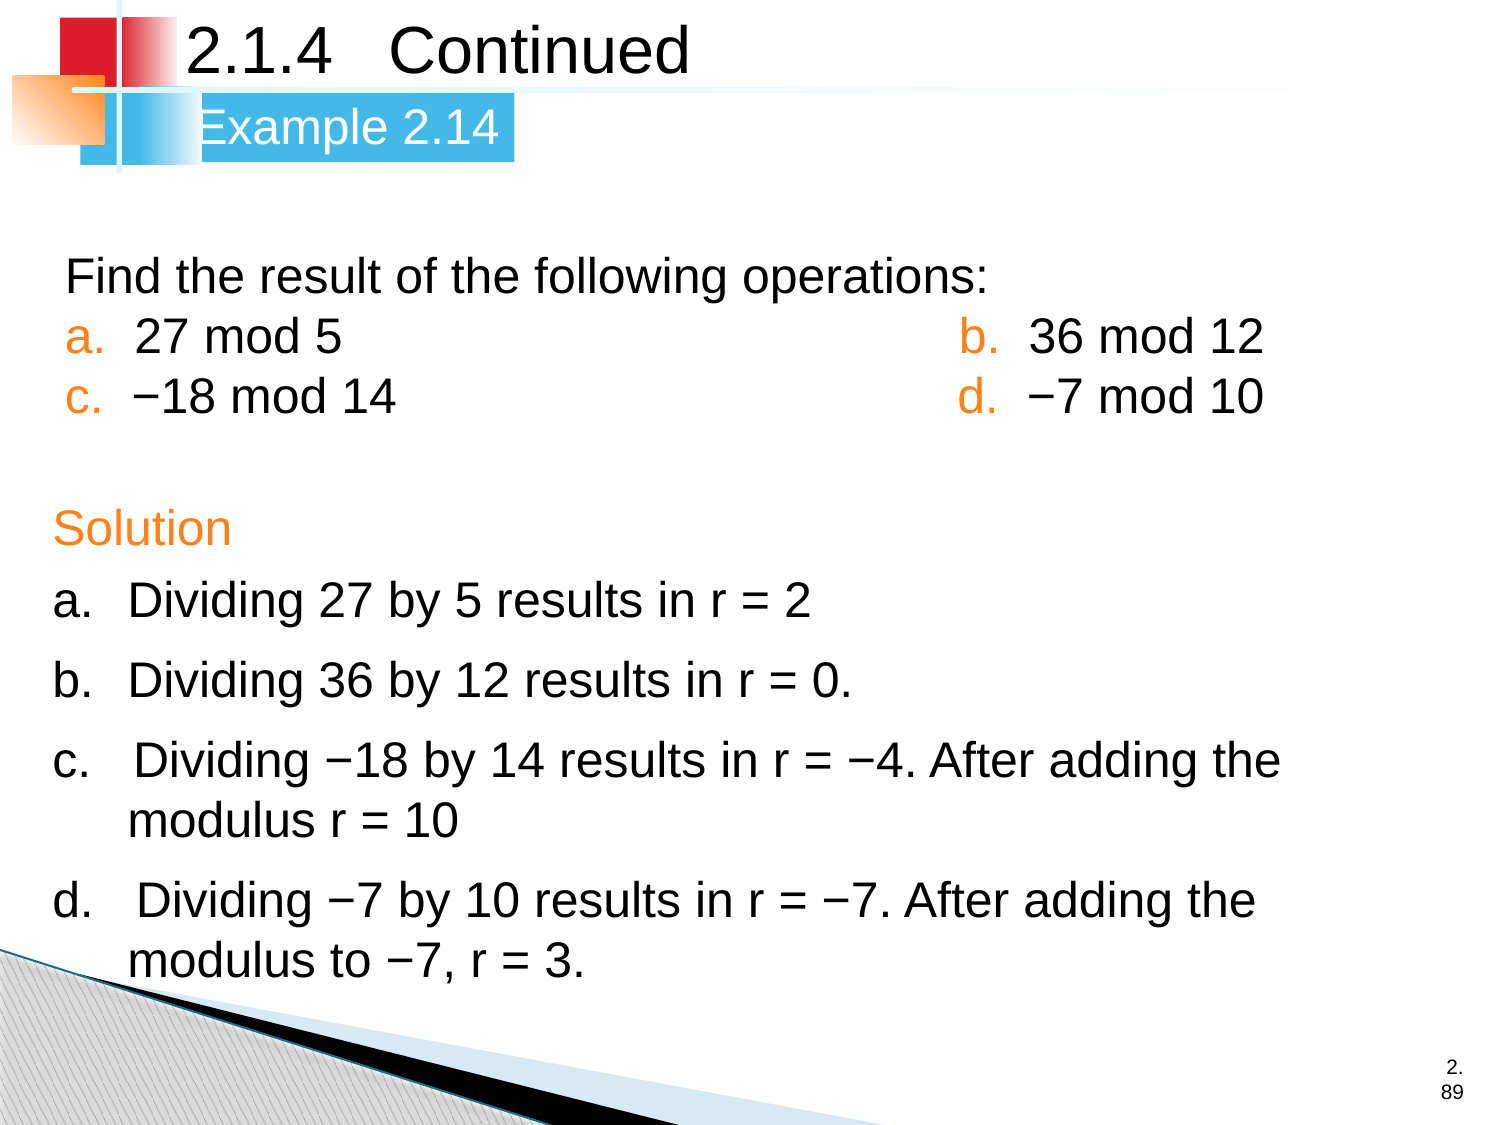

2.1.4   Continued

Example 2.14

Find the result of the following operations:
a.  27 mod 5                                            b.  36 mod 12
c.  −18 mod 14                                        d.  −7 mod 10
Solution
Dividing 27 by 5 results in r = 2
Dividing 36 by 12 results in r = 0.
c.   Dividing −18 by 14 results in r = −4. After adding the modulus r = 10
d.   Dividing −7 by 10 results in r = −7. After adding the modulus to −7, r = 3.
2.89